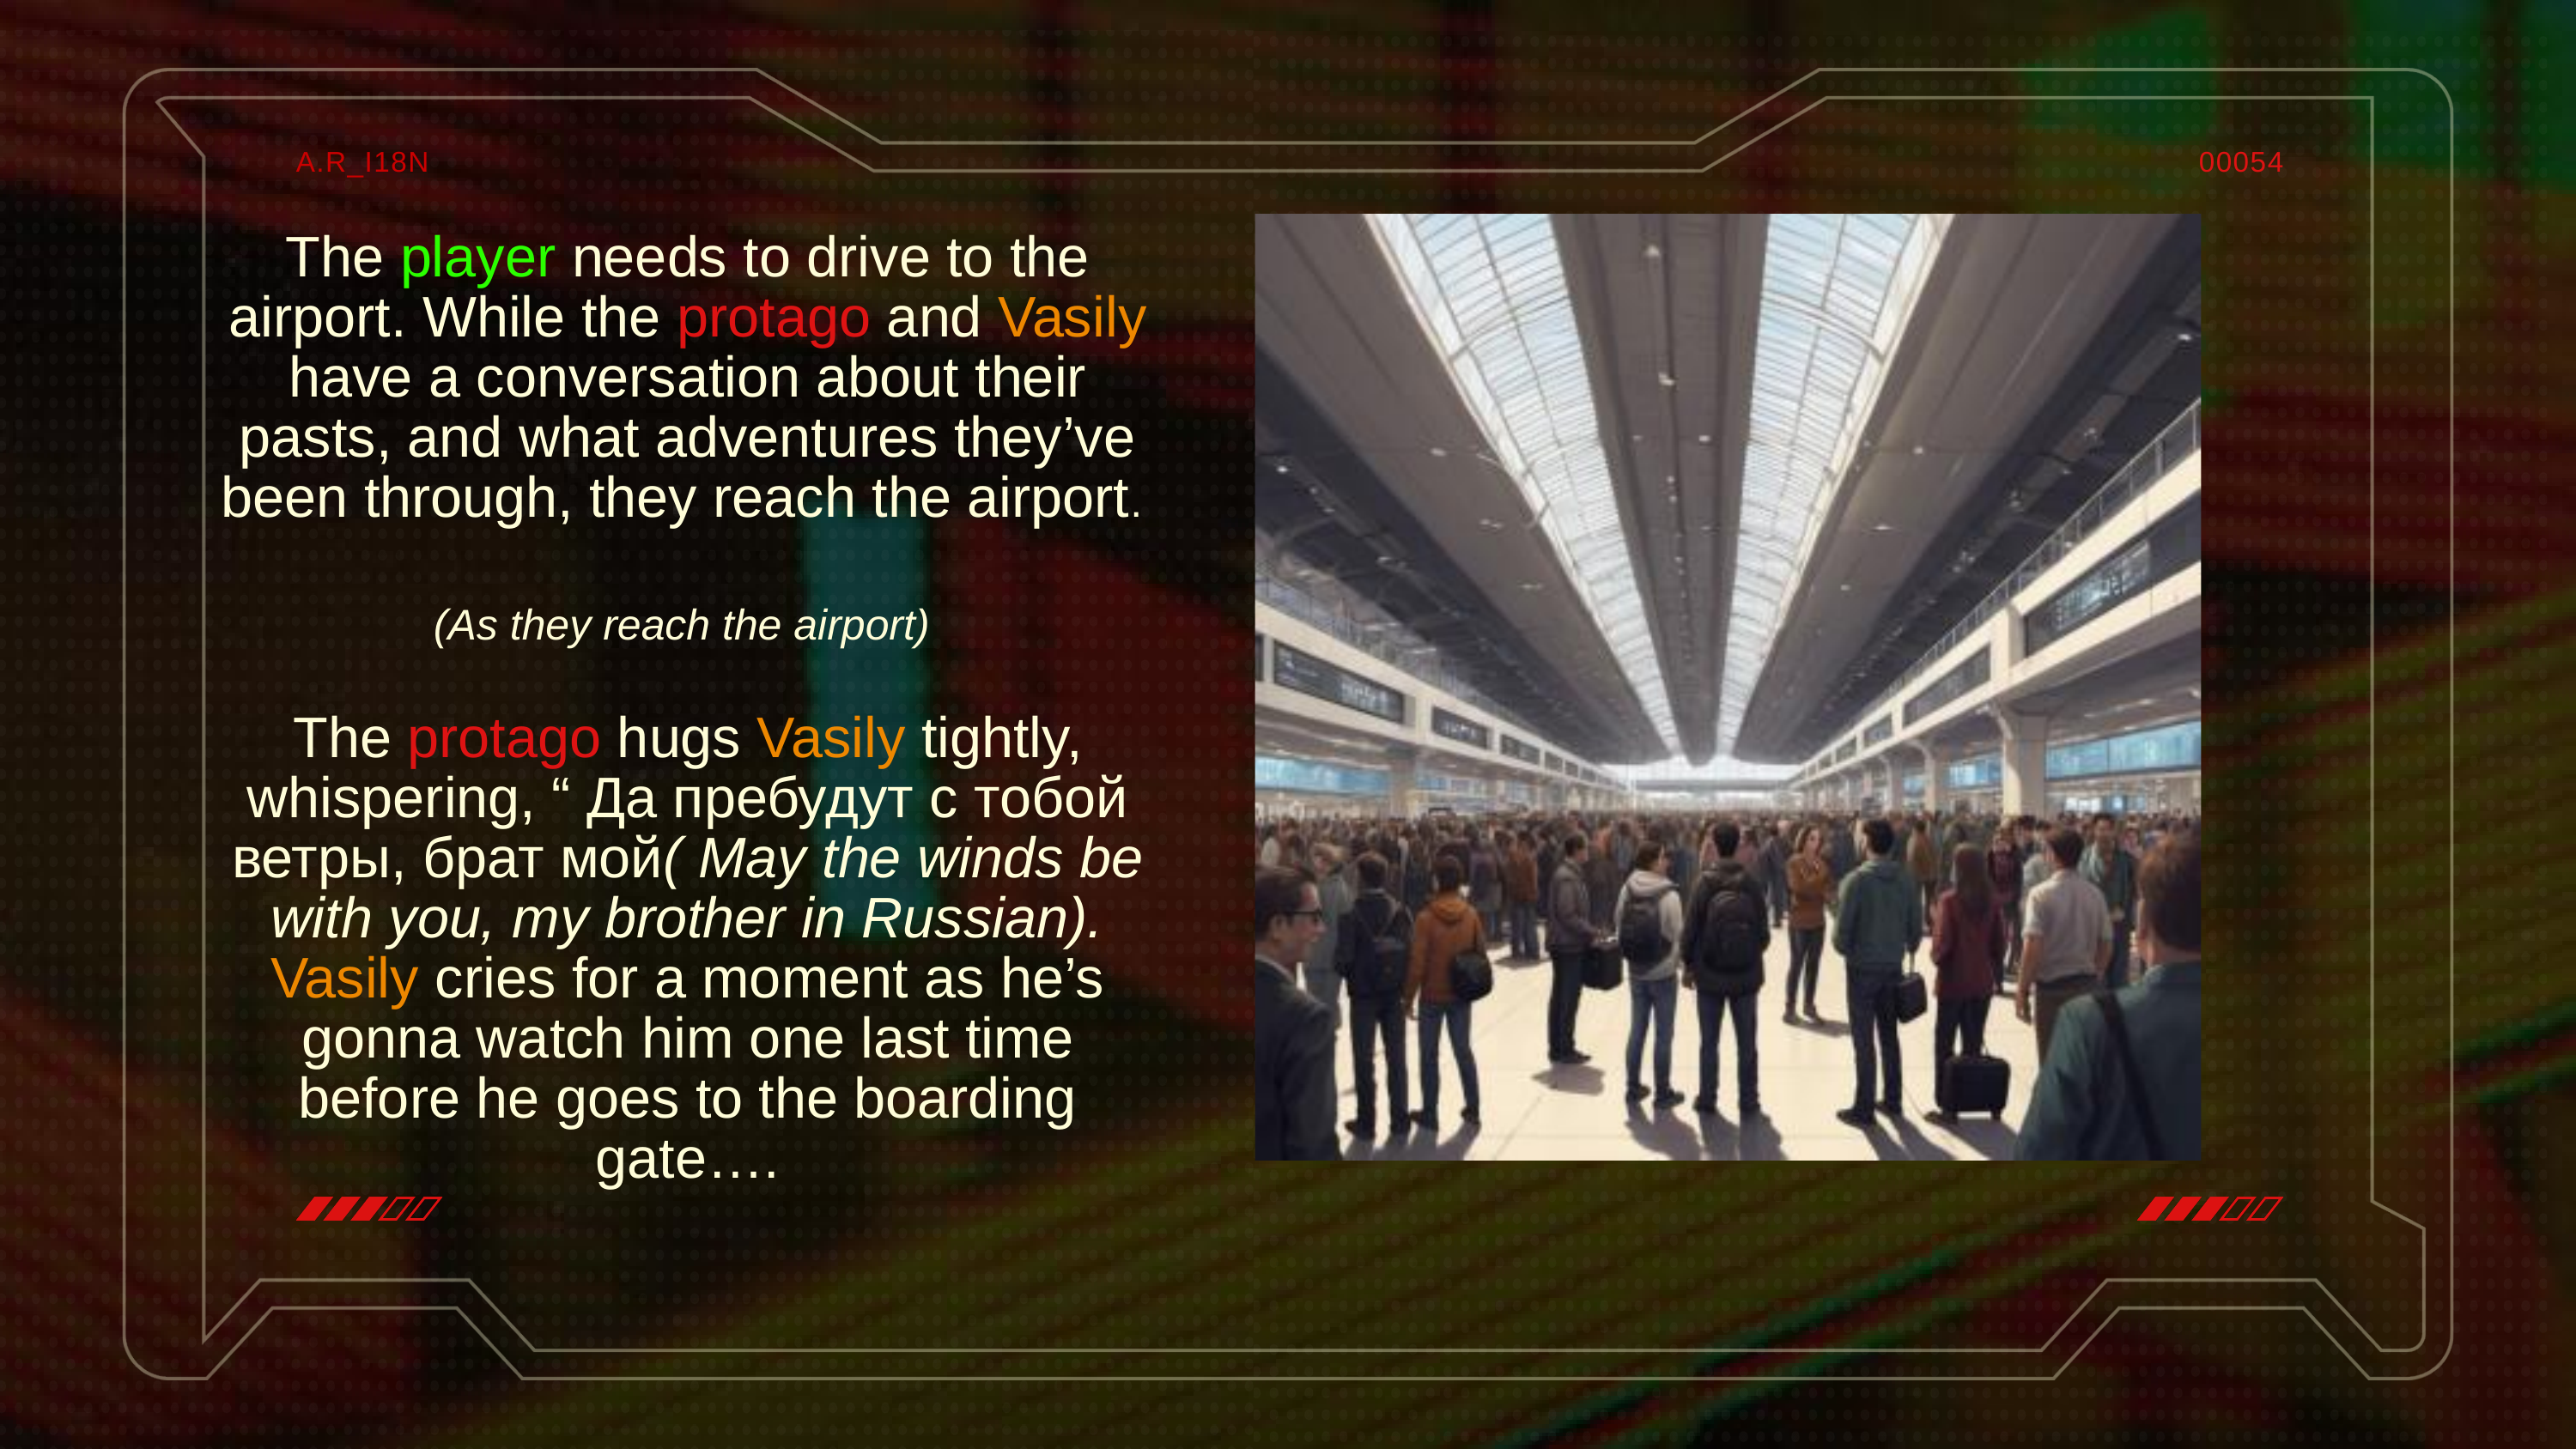

A.R_I18N
00054

The player needs to drive to the airport. While the protago and Vasily have a conversation about their pasts, and what adventures they’ve been through, they reach the airport.

(As they reach the airport)

The protago hugs Vasily tightly, whispering, “ Да пребудут с тобой ветры, брат мой( May the winds be with you, my brother in Russian). Vasily cries for a moment as he’s gonna watch him one last time before he goes to the boarding gate….